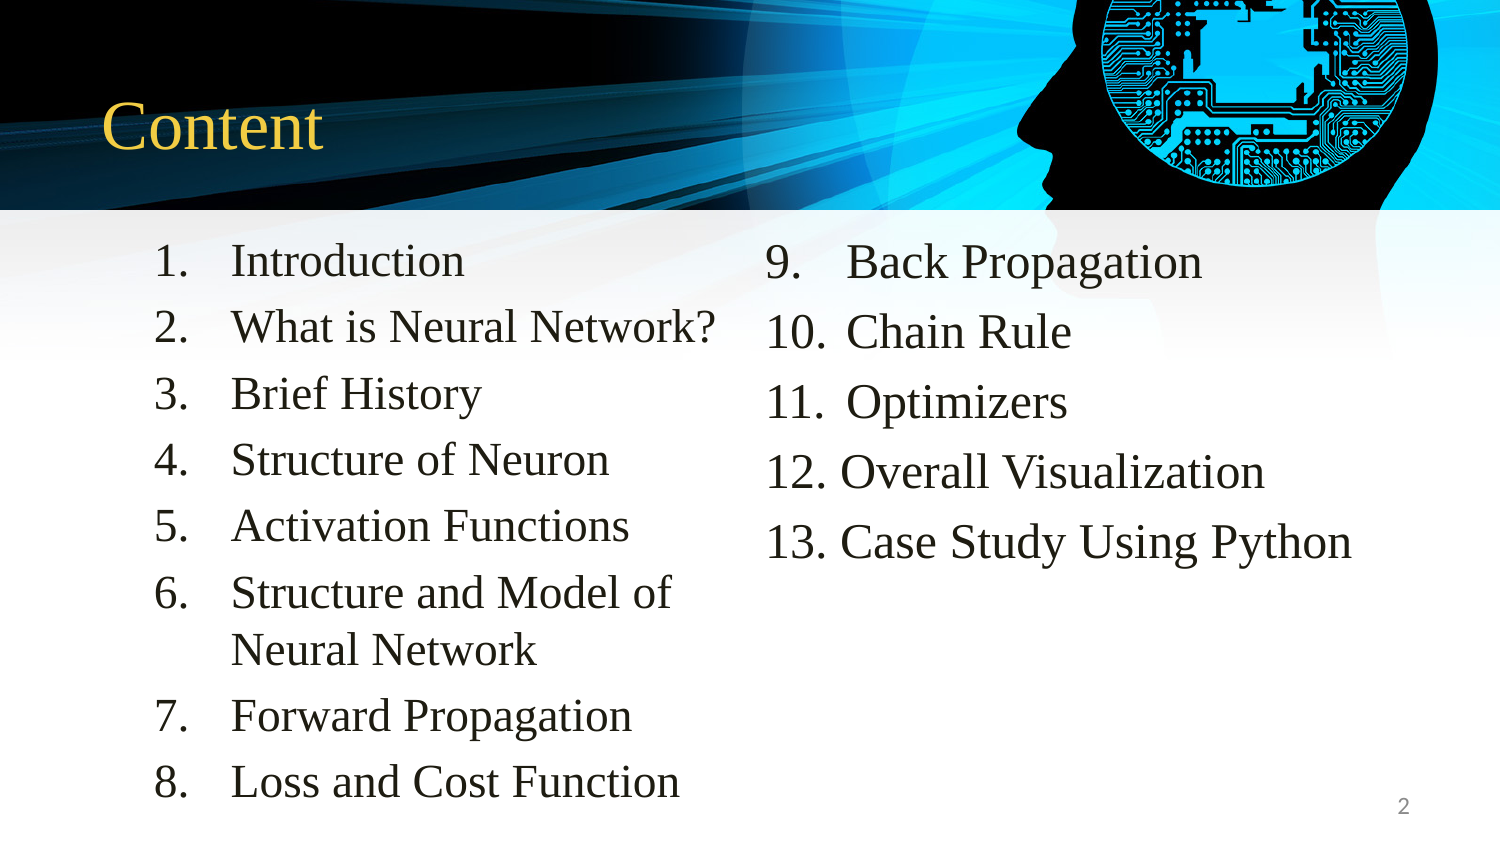

# Content
Introduction
What is Neural Network?
Brief History
Structure of Neuron
Activation Functions
Structure and Model of Neural Network
Forward Propagation
Loss and Cost Function

Back Propagation
Chain Rule
Optimizers
12. Overall Visualization
13. Case Study Using Python

2